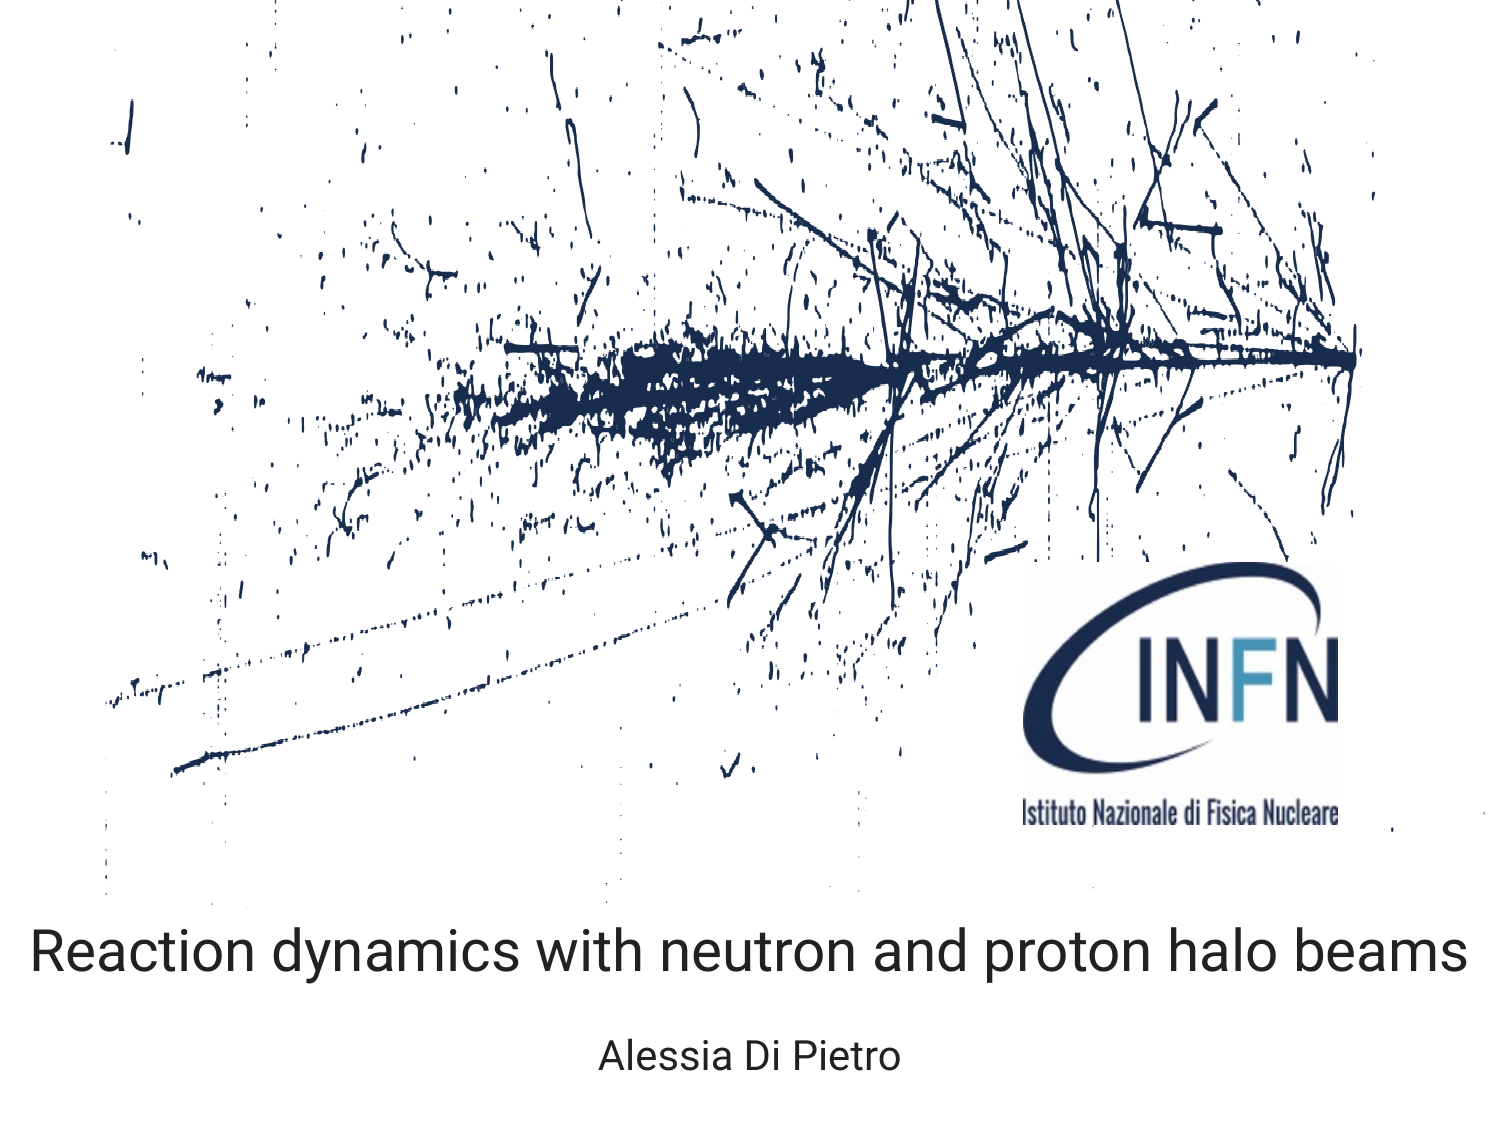

# Reaction dynamics with neutron and proton halo beams Alessia Di Pietro